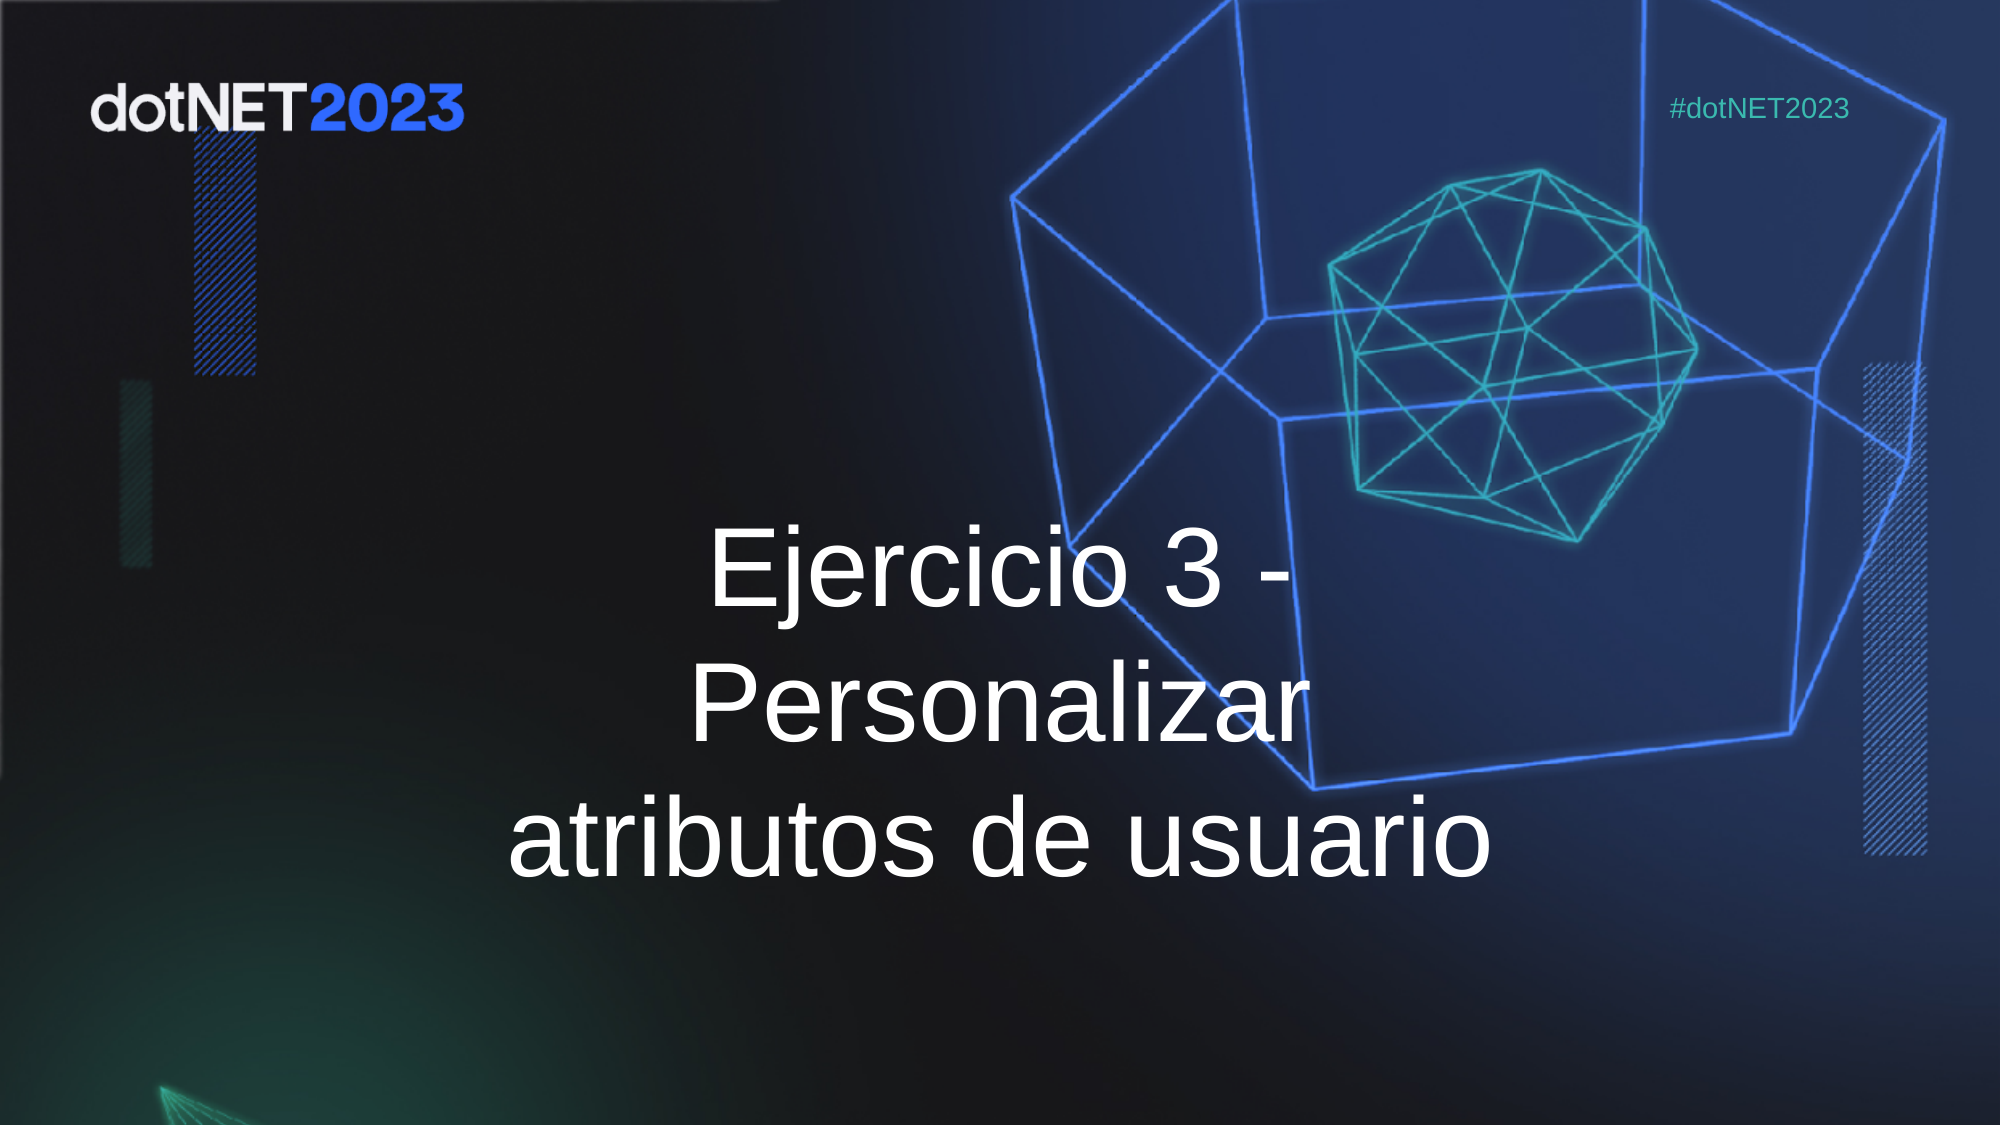

Ejercicio 3 - Personalizar atributos de usuario